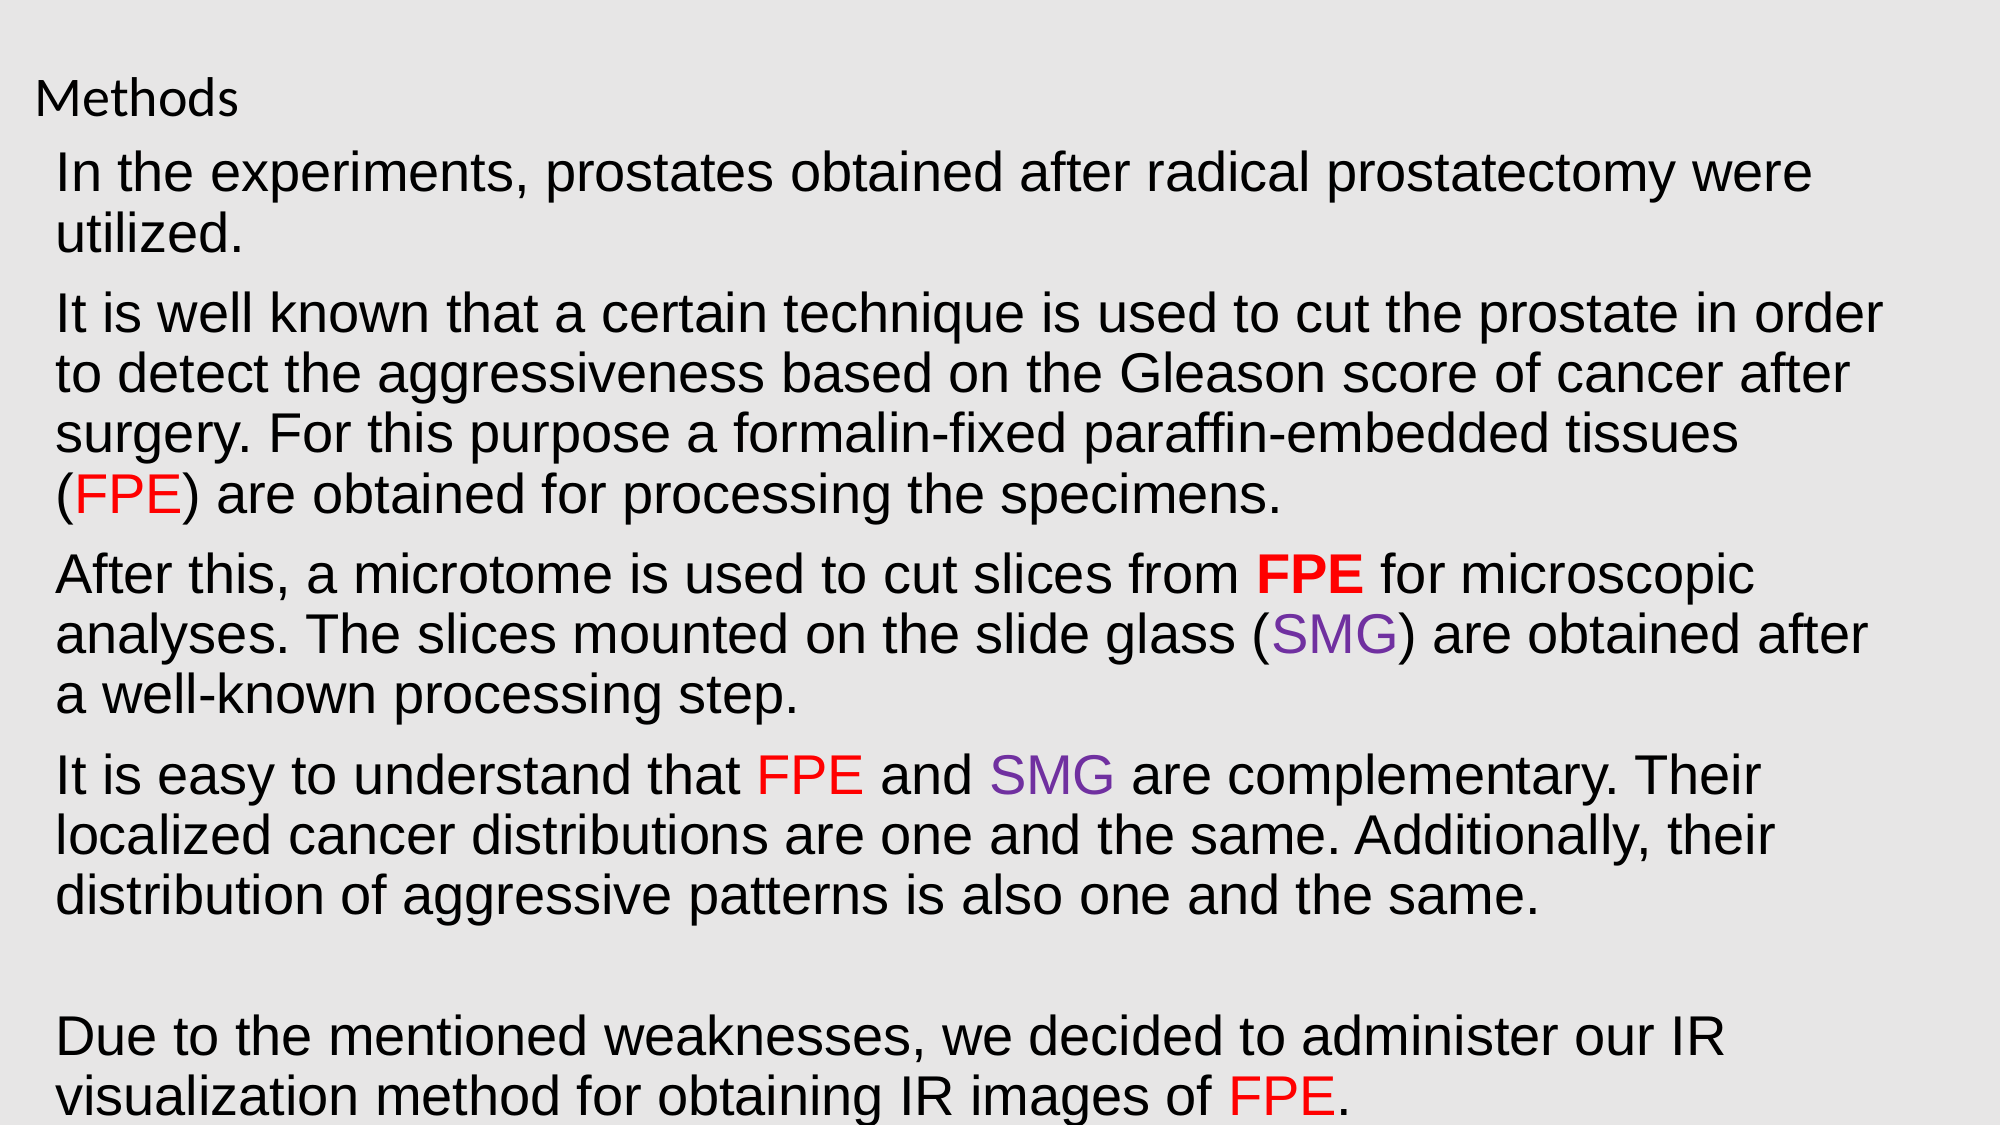

# Methods
In the experiments, prostates obtained after radical prostatectomy were utilized.
It is well known that a certain technique is used to cut the prostate in order to detect the aggressiveness based on the Gleason score of cancer after surgery. For this purpose a formalin-fixed paraffin-embedded tissues (FPE) are obtained for processing the specimens.
After this, a microtome is used to cut slices from FPE for microscopic analyses. The slices mounted on the slide glass (SMG) are obtained after a well-known processing step.
It is easy to understand that FPE and SMG are complementary. Their localized cancer distributions are one and the same. Additionally, their distribution of aggressive patterns is also one and the same.
Due to the mentioned weaknesses, we decided to administer our IR visualization method for obtaining IR images of FPE.